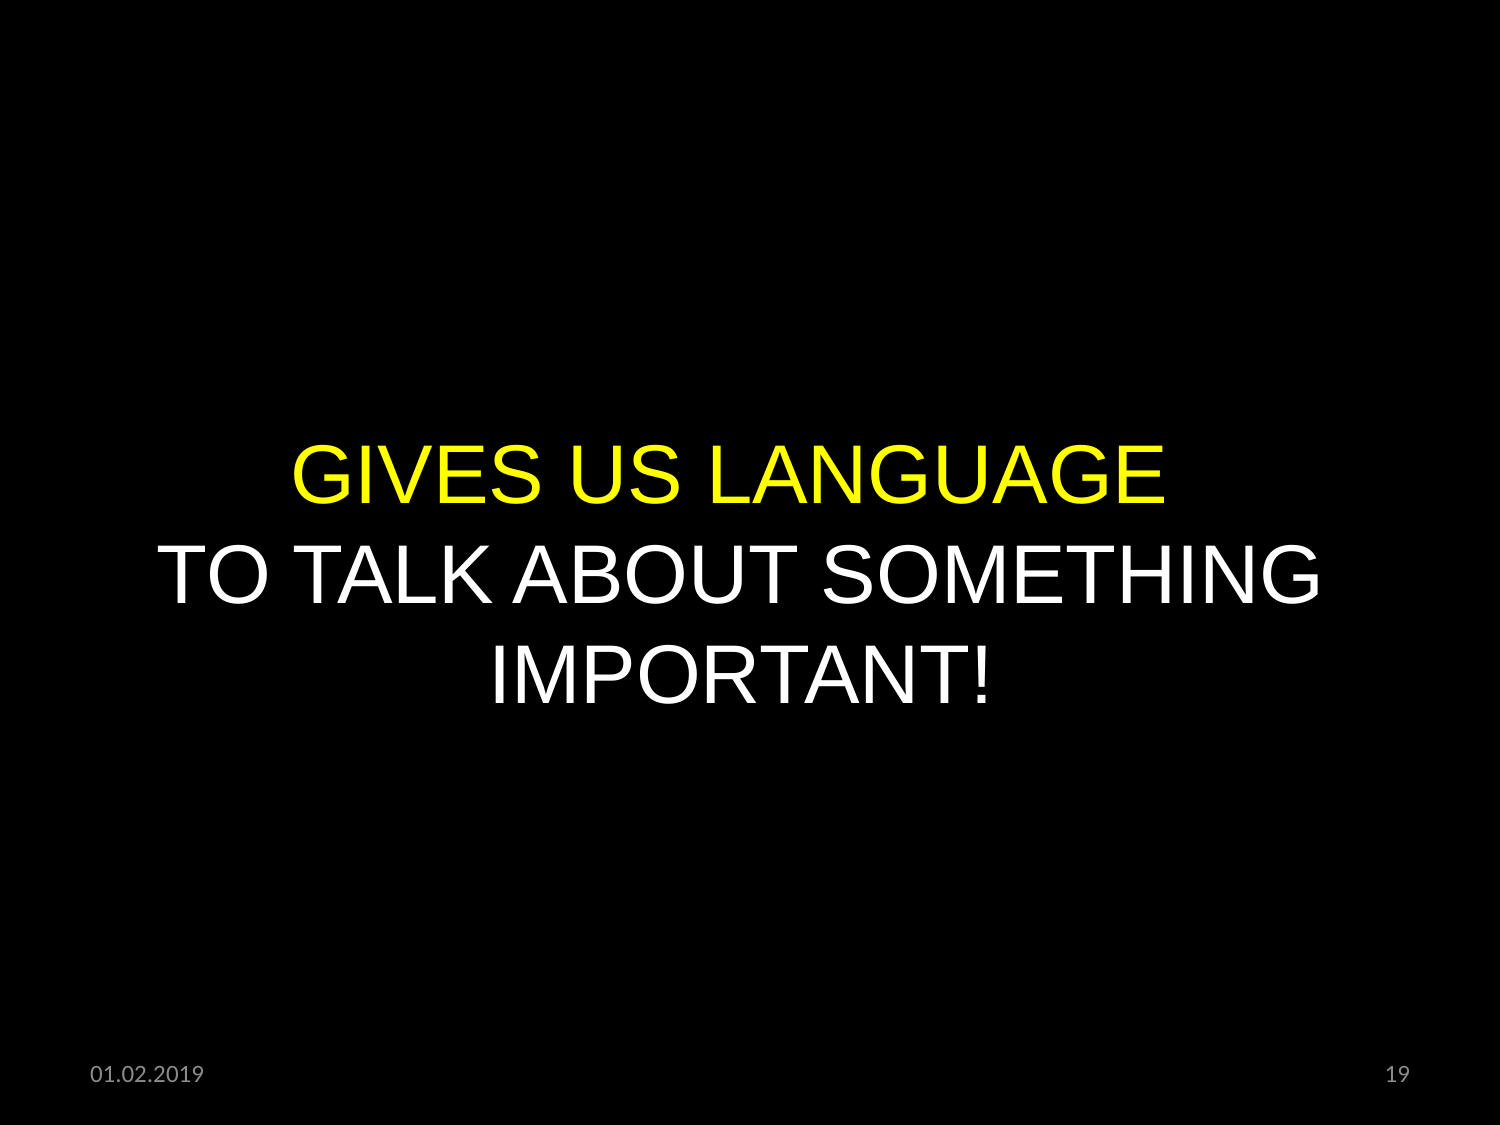

GIVES US LANGUAGE
TO TALK ABOUT SOMETHING IMPORTANT!
01.02.2019
19